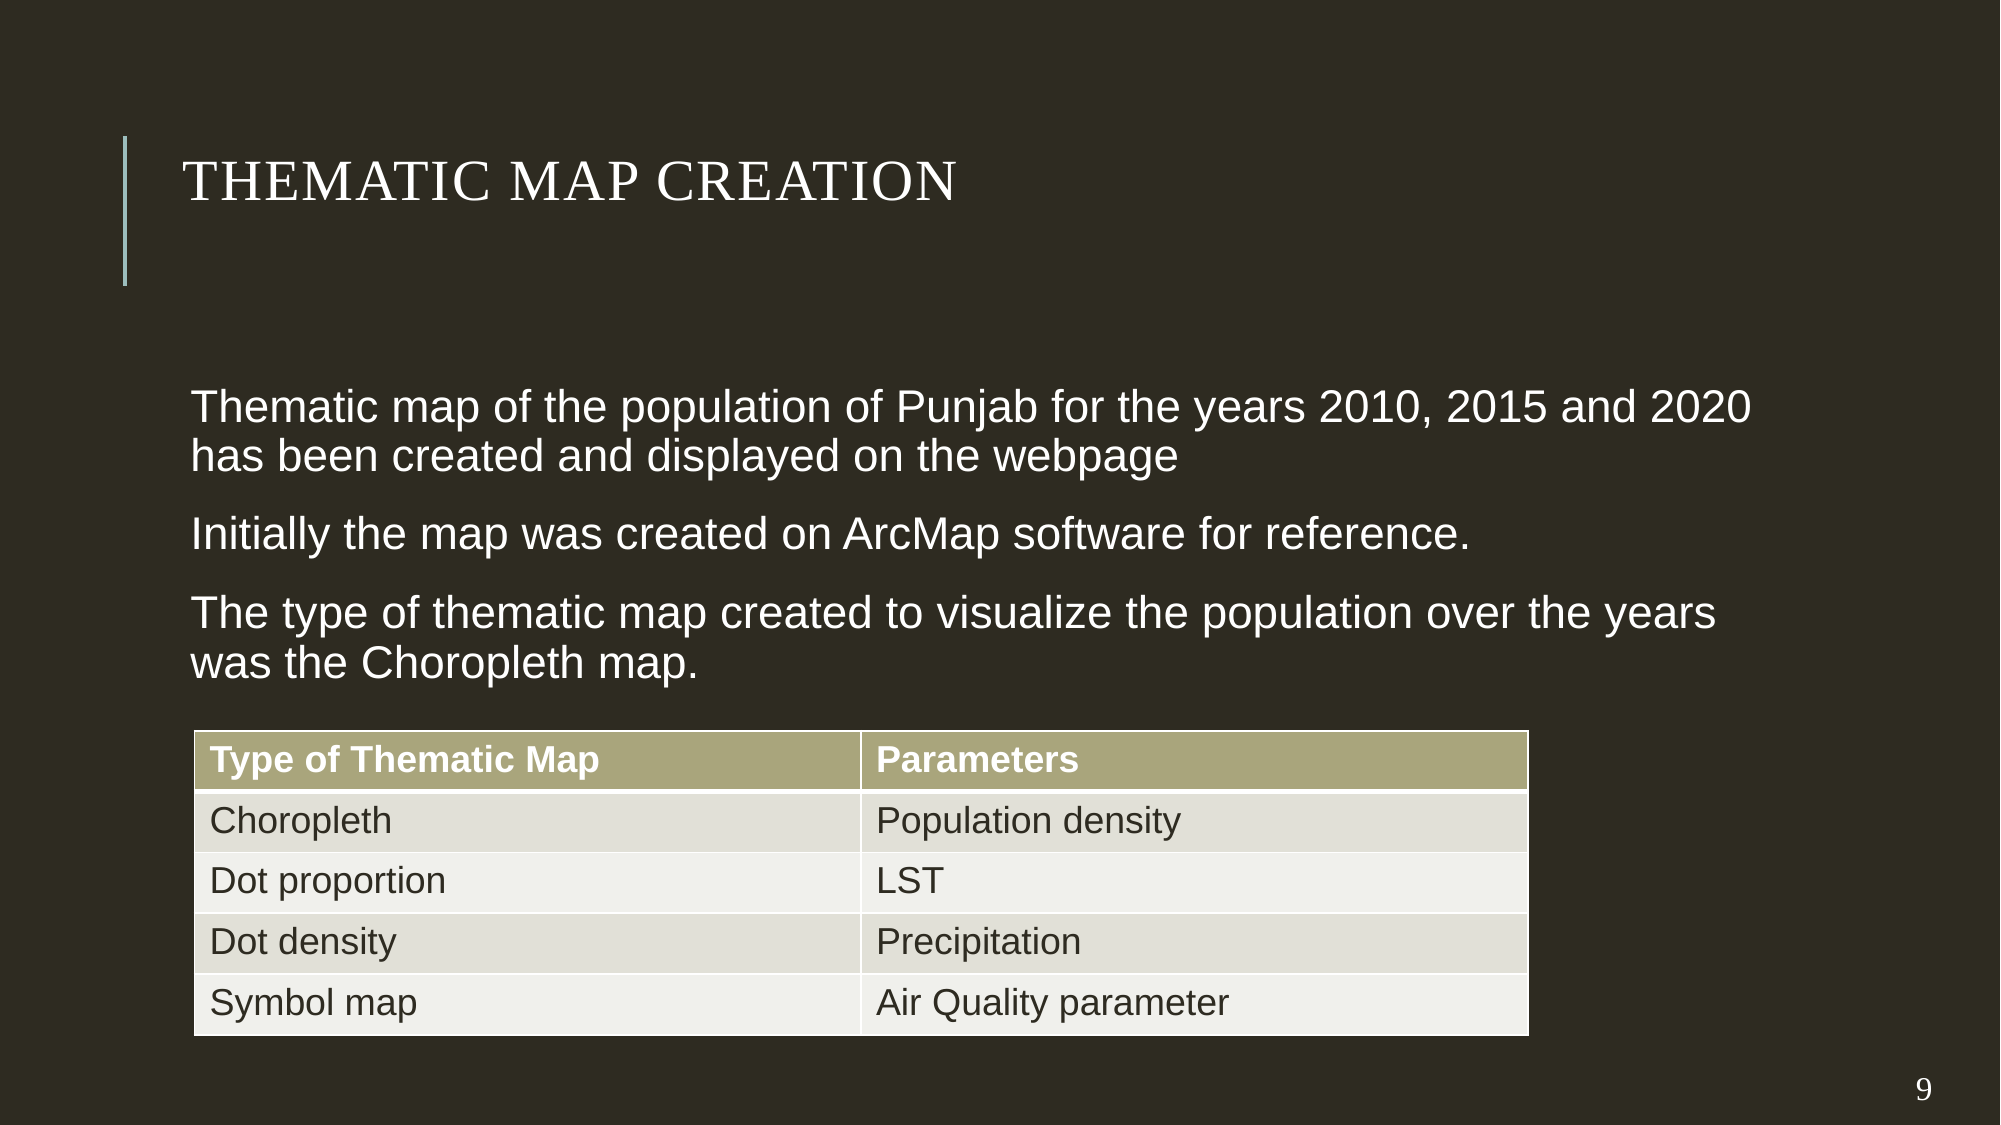

# Thematic Map creation
Thematic map of the population of Punjab for the years 2010, 2015 and 2020 has been created and displayed on the webpage
Initially the map was created on ArcMap software for reference.
The type of thematic map created to visualize the population over the years was the Choropleth map.

| Type of Thematic Map | Parameters |
| --- | --- |
| Choropleth | Population density |
| Dot proportion | LST |
| Dot density | Precipitation |
| Symbol map | Air Quality parameter |
9